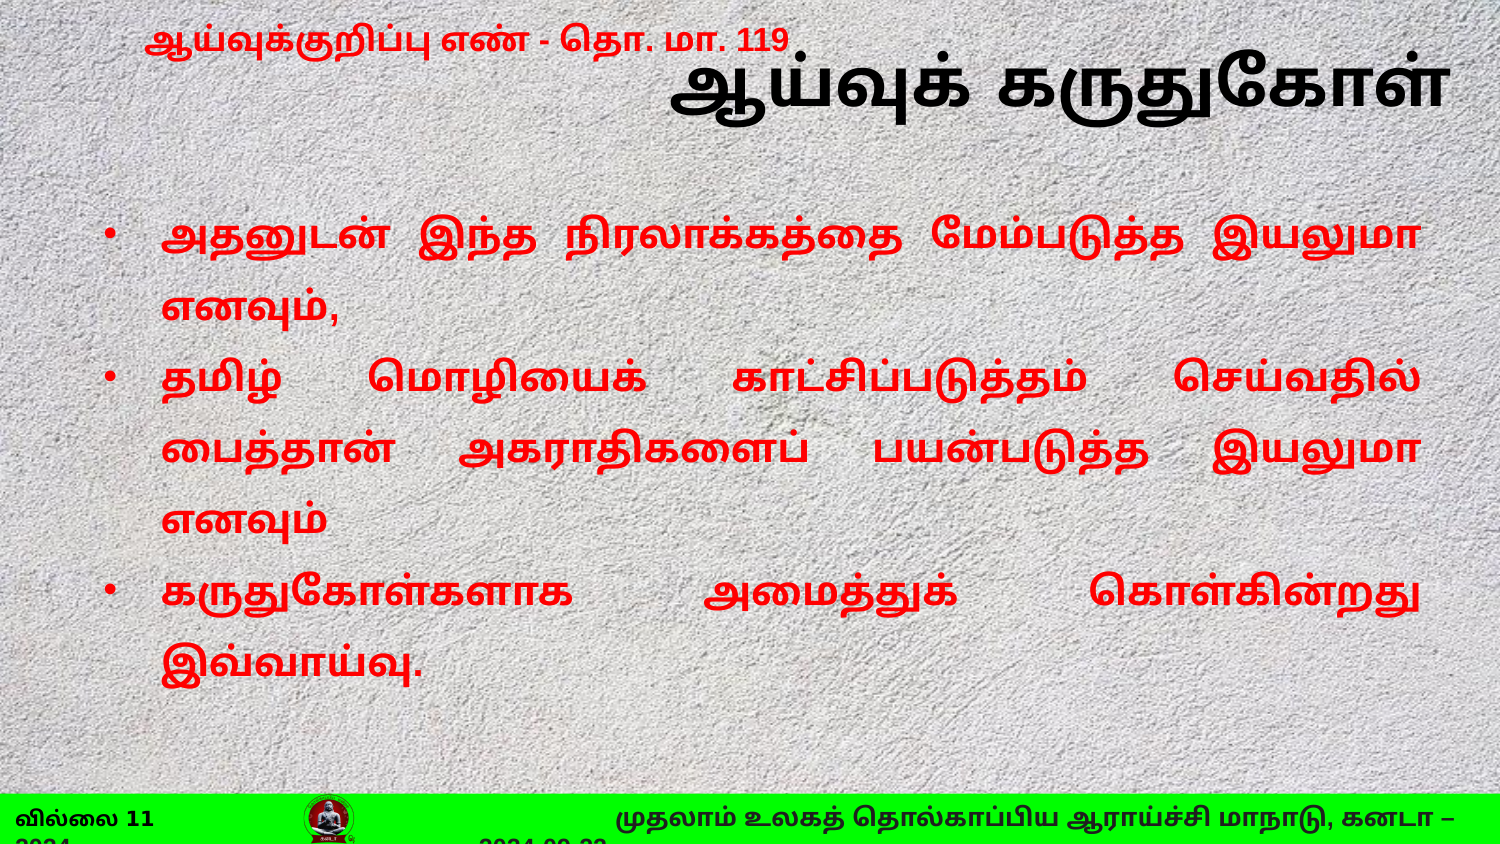

# ஆய்வுக் கருதுகோள்
அதனுடன் இந்த நிரலாக்கத்தை மேம்படுத்த இயலுமா எனவும்,
தமிழ் மொழியைக் காட்சிப்படுத்தம் செய்வதில் பைத்தான் அகராதிகளைப் பயன்படுத்த இயலுமா எனவும்
கருதுகோள்களாக அமைத்துக் கொள்கின்றது இவ்வாய்வு.